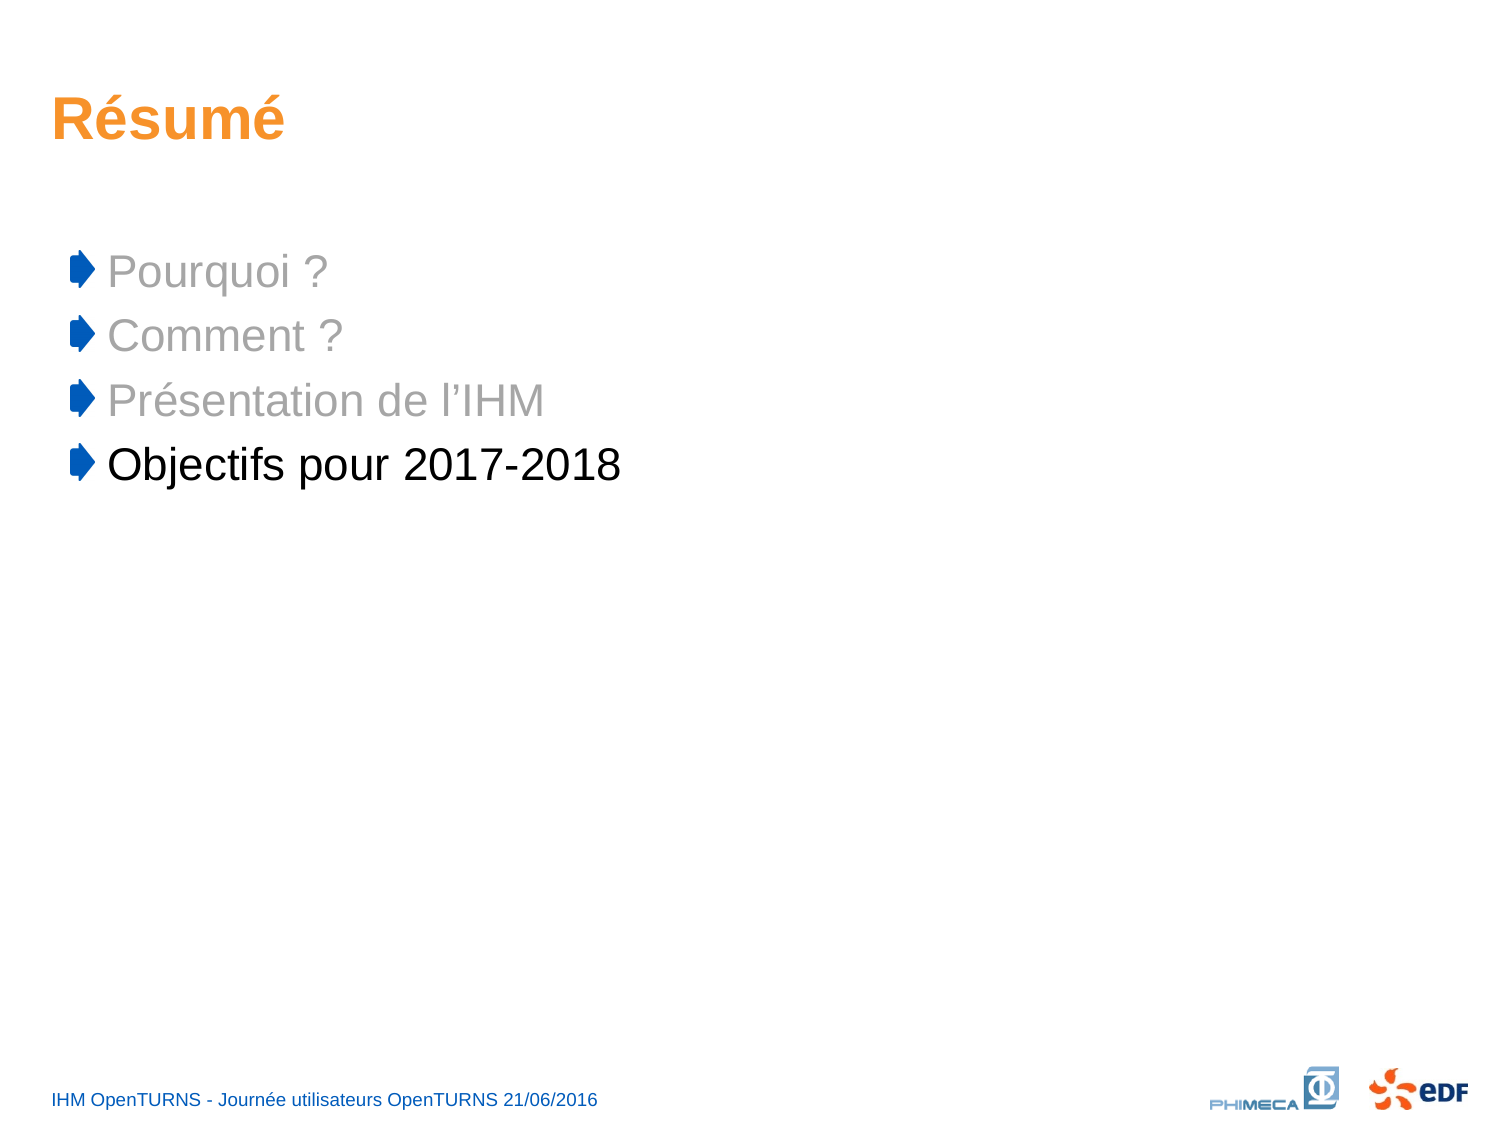

# Résumé
Pourquoi ?
Comment ?
Présentation de l’IHM
Objectifs pour 2017-2018

IHM OpenTURNS - Journée utilisateurs OpenTURNS 21/06/2016